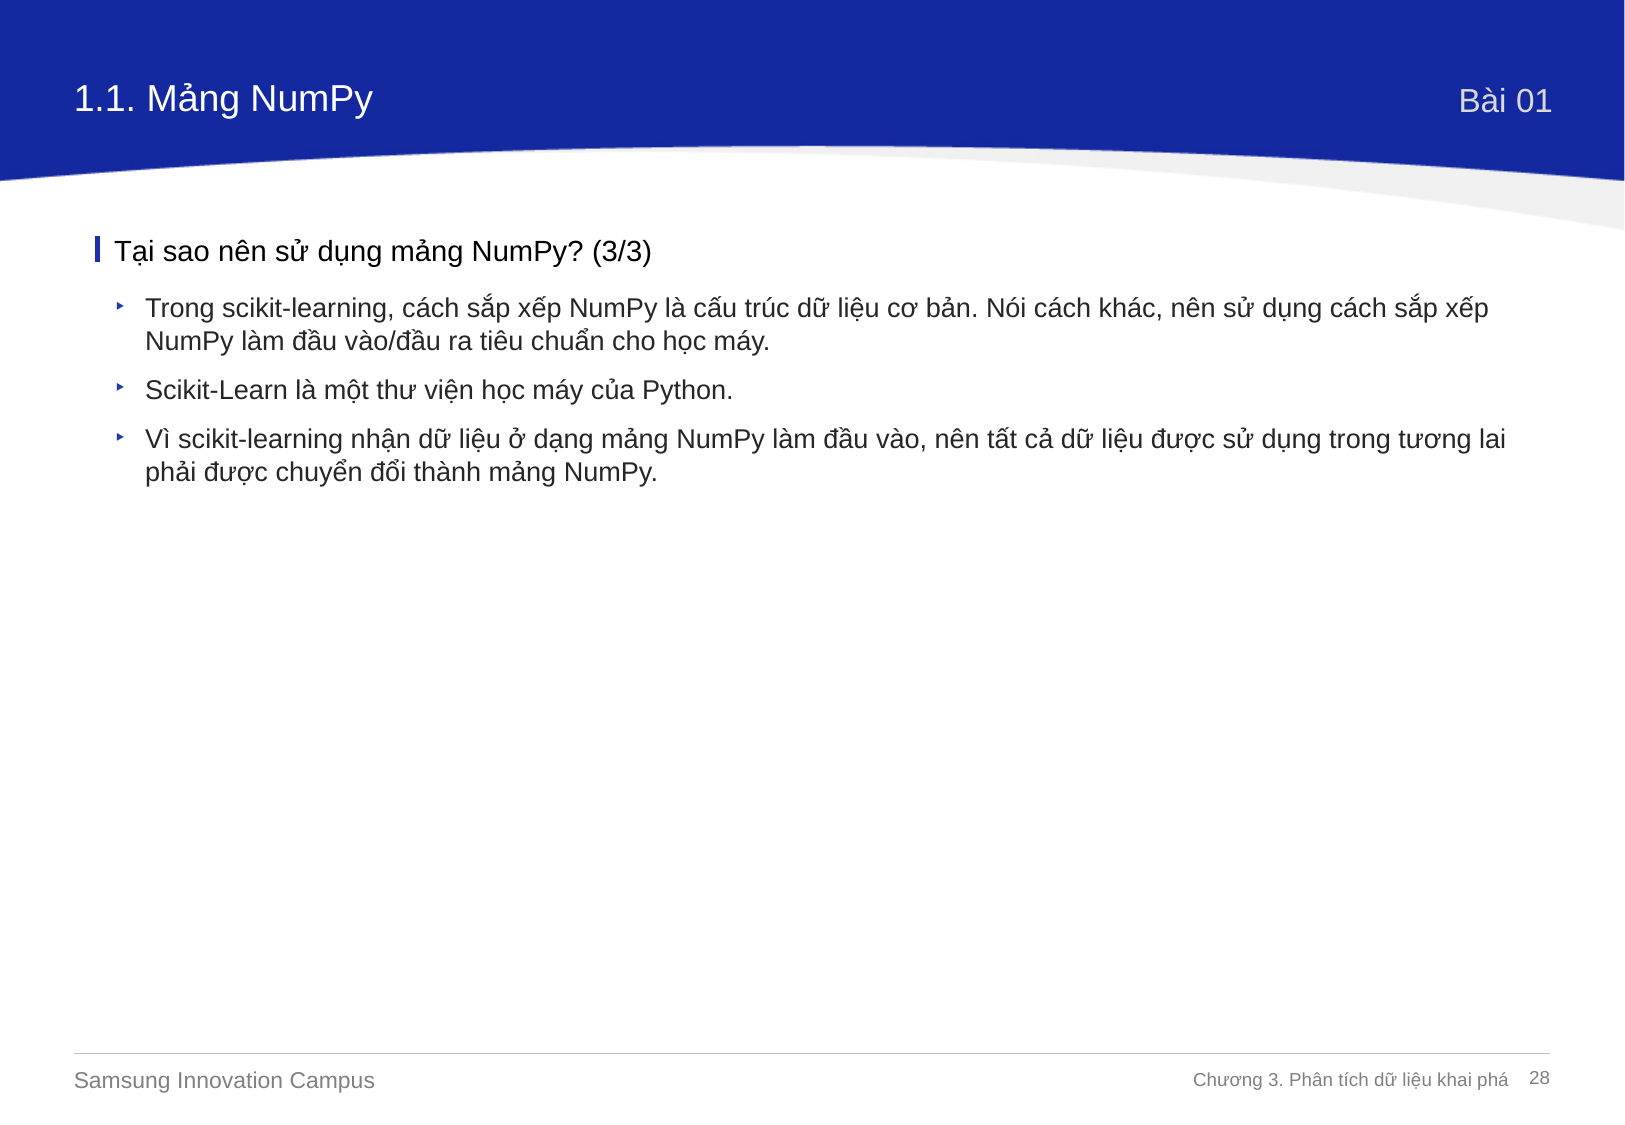

1.1. Mảng NumPy
Bài 01
Tại sao nên sử dụng mảng NumPy? (3/3)
Trong scikit-learning, cách sắp xếp NumPy là cấu trúc dữ liệu cơ bản. Nói cách khác, nên sử dụng cách sắp xếp NumPy làm đầu vào/đầu ra tiêu chuẩn cho học máy.
Scikit-Learn là một thư viện học máy của Python.
Vì scikit-learning nhận dữ liệu ở dạng mảng NumPy làm đầu vào, nên tất cả dữ liệu được sử dụng trong tương lai phải được chuyển đổi thành mảng NumPy.